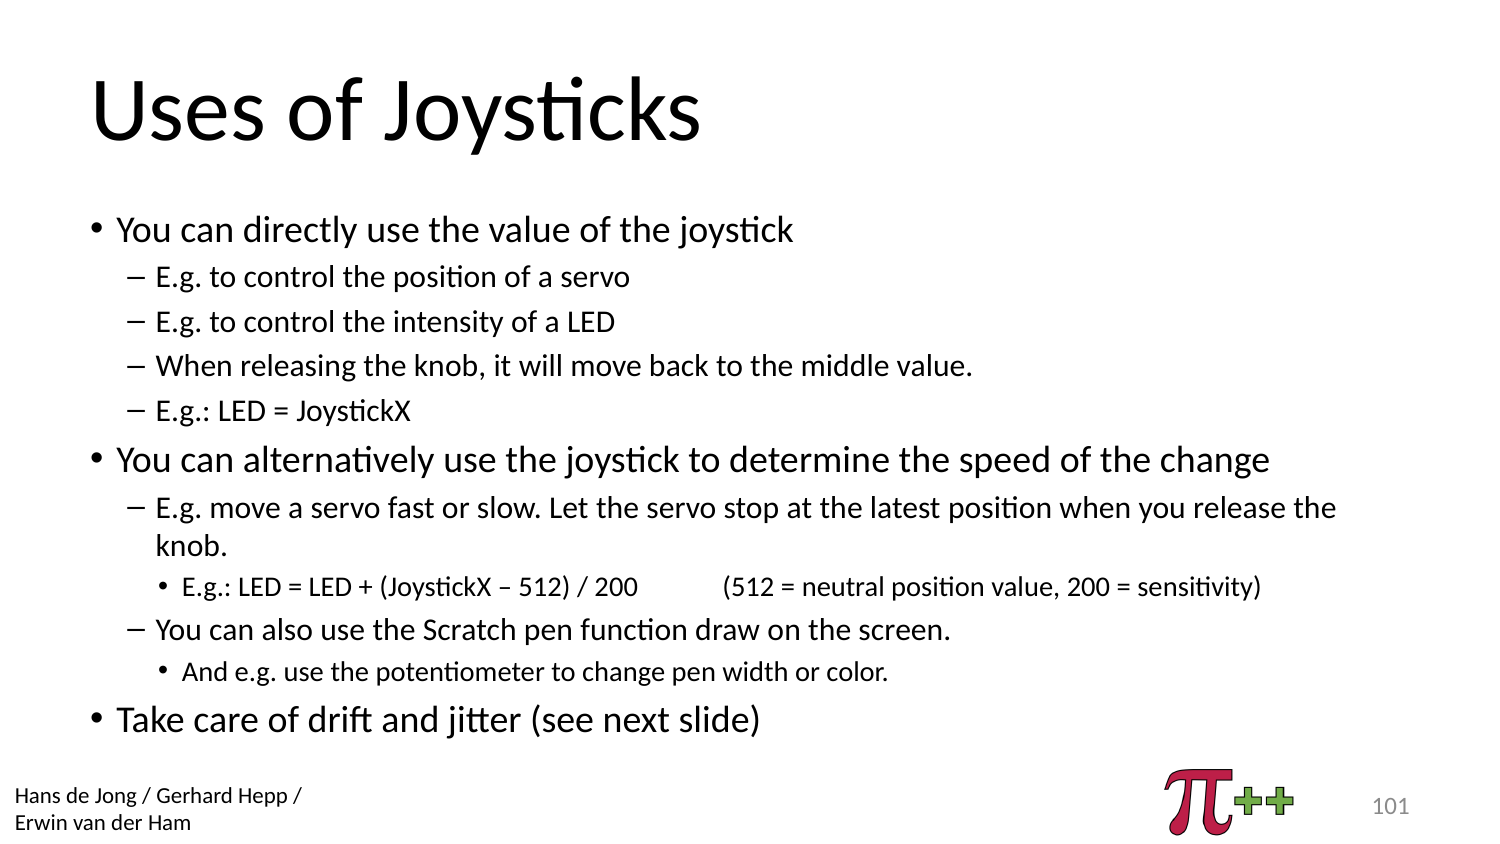

# Uses of Joysticks
You can directly use the value of the joystick
E.g. to control the position of a servo
E.g. to control the intensity of a LED
When releasing the knob, it will move back to the middle value.
E.g.: LED = JoystickX
You can alternatively use the joystick to determine the speed of the change
E.g. move a servo fast or slow. Let the servo stop at the latest position when you release the knob.
E.g.: LED = LED + (JoystickX – 512) / 200             (512 = neutral position value, 200 = sensitivity)
You can also use the Scratch pen function draw on the screen.
And e.g. use the potentiometer to change pen width or color.
Take care of drift and jitter (see next slide)
101